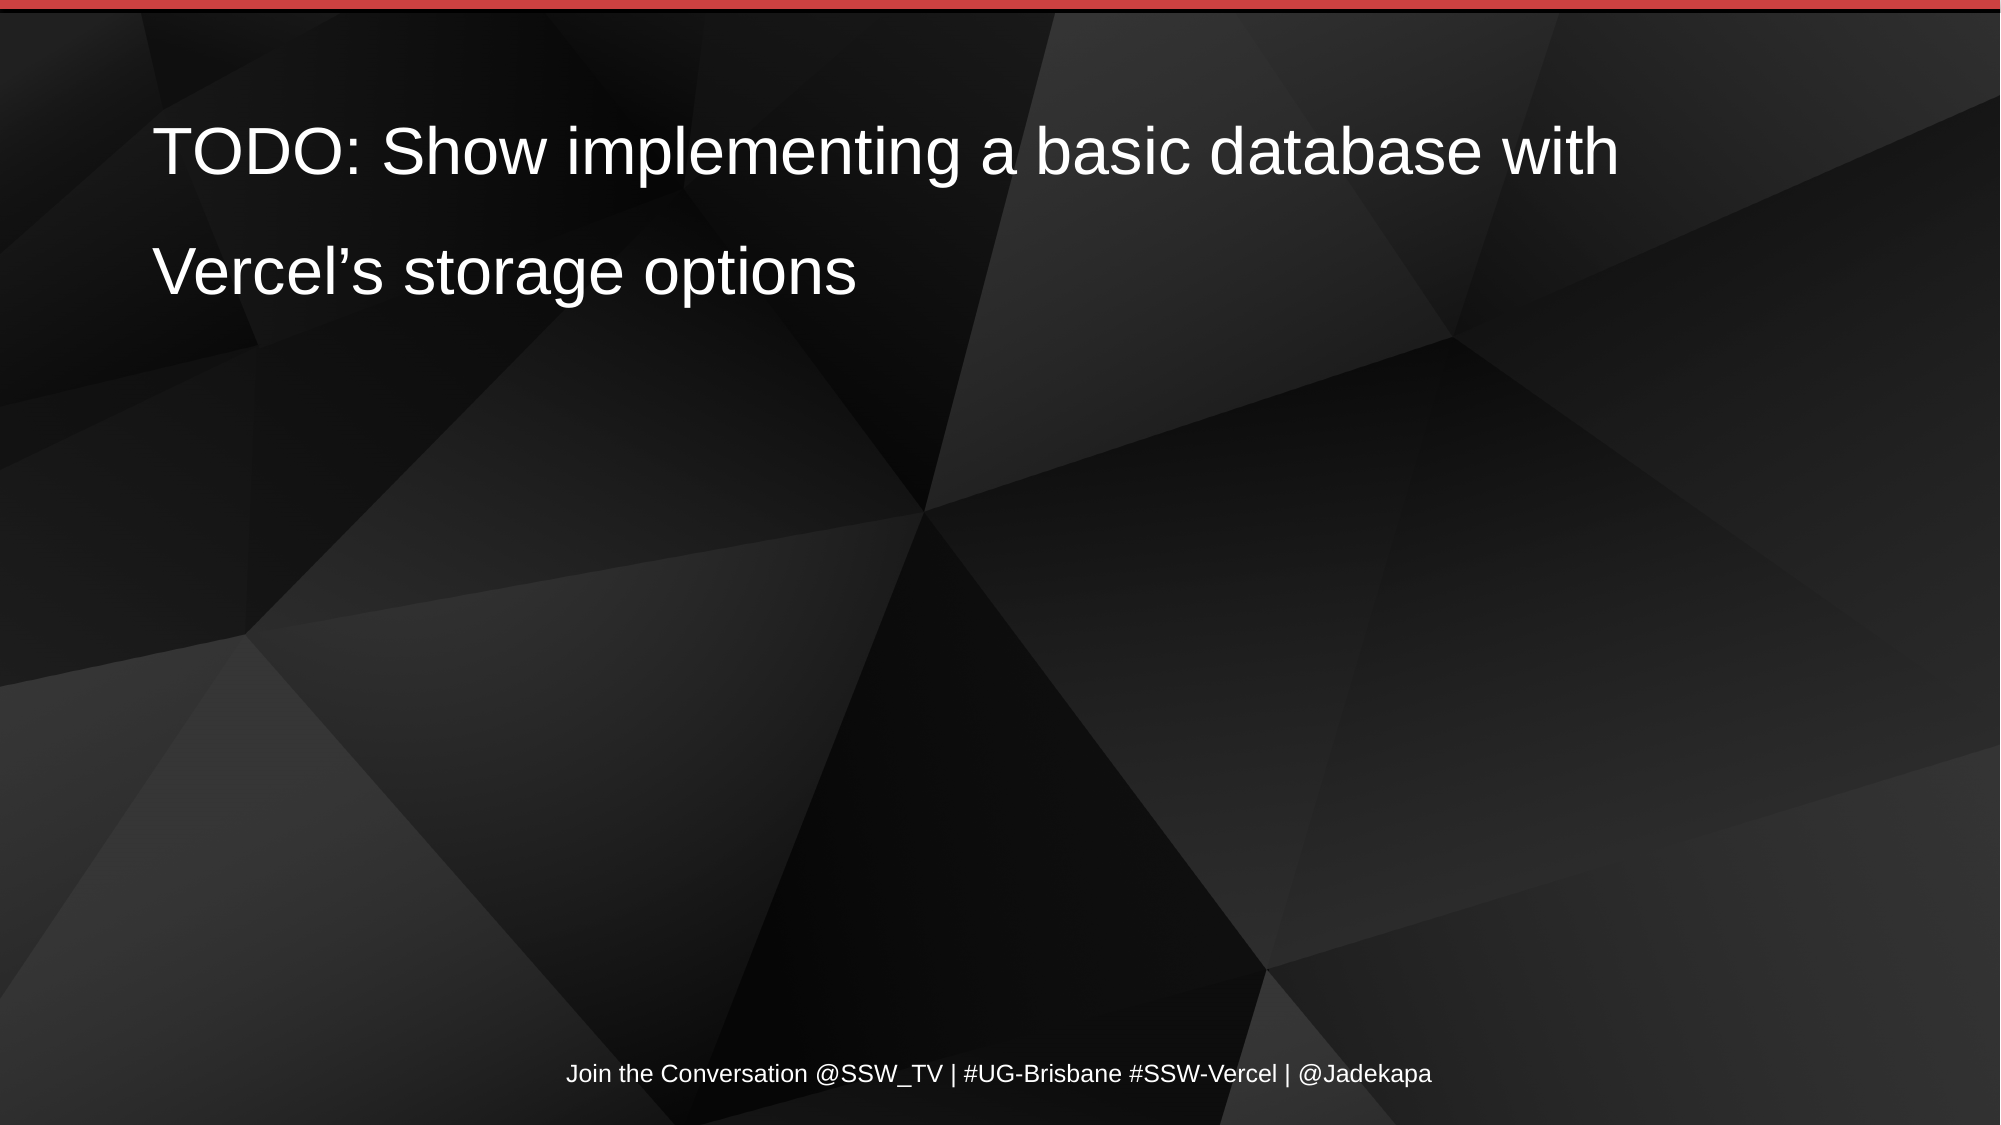

TODO: Show implementing a basic database with Vercel’s storage options
Join the Conversation @SSW_TV | #UG-Brisbane #SSW-Vercel | @Jadekapa